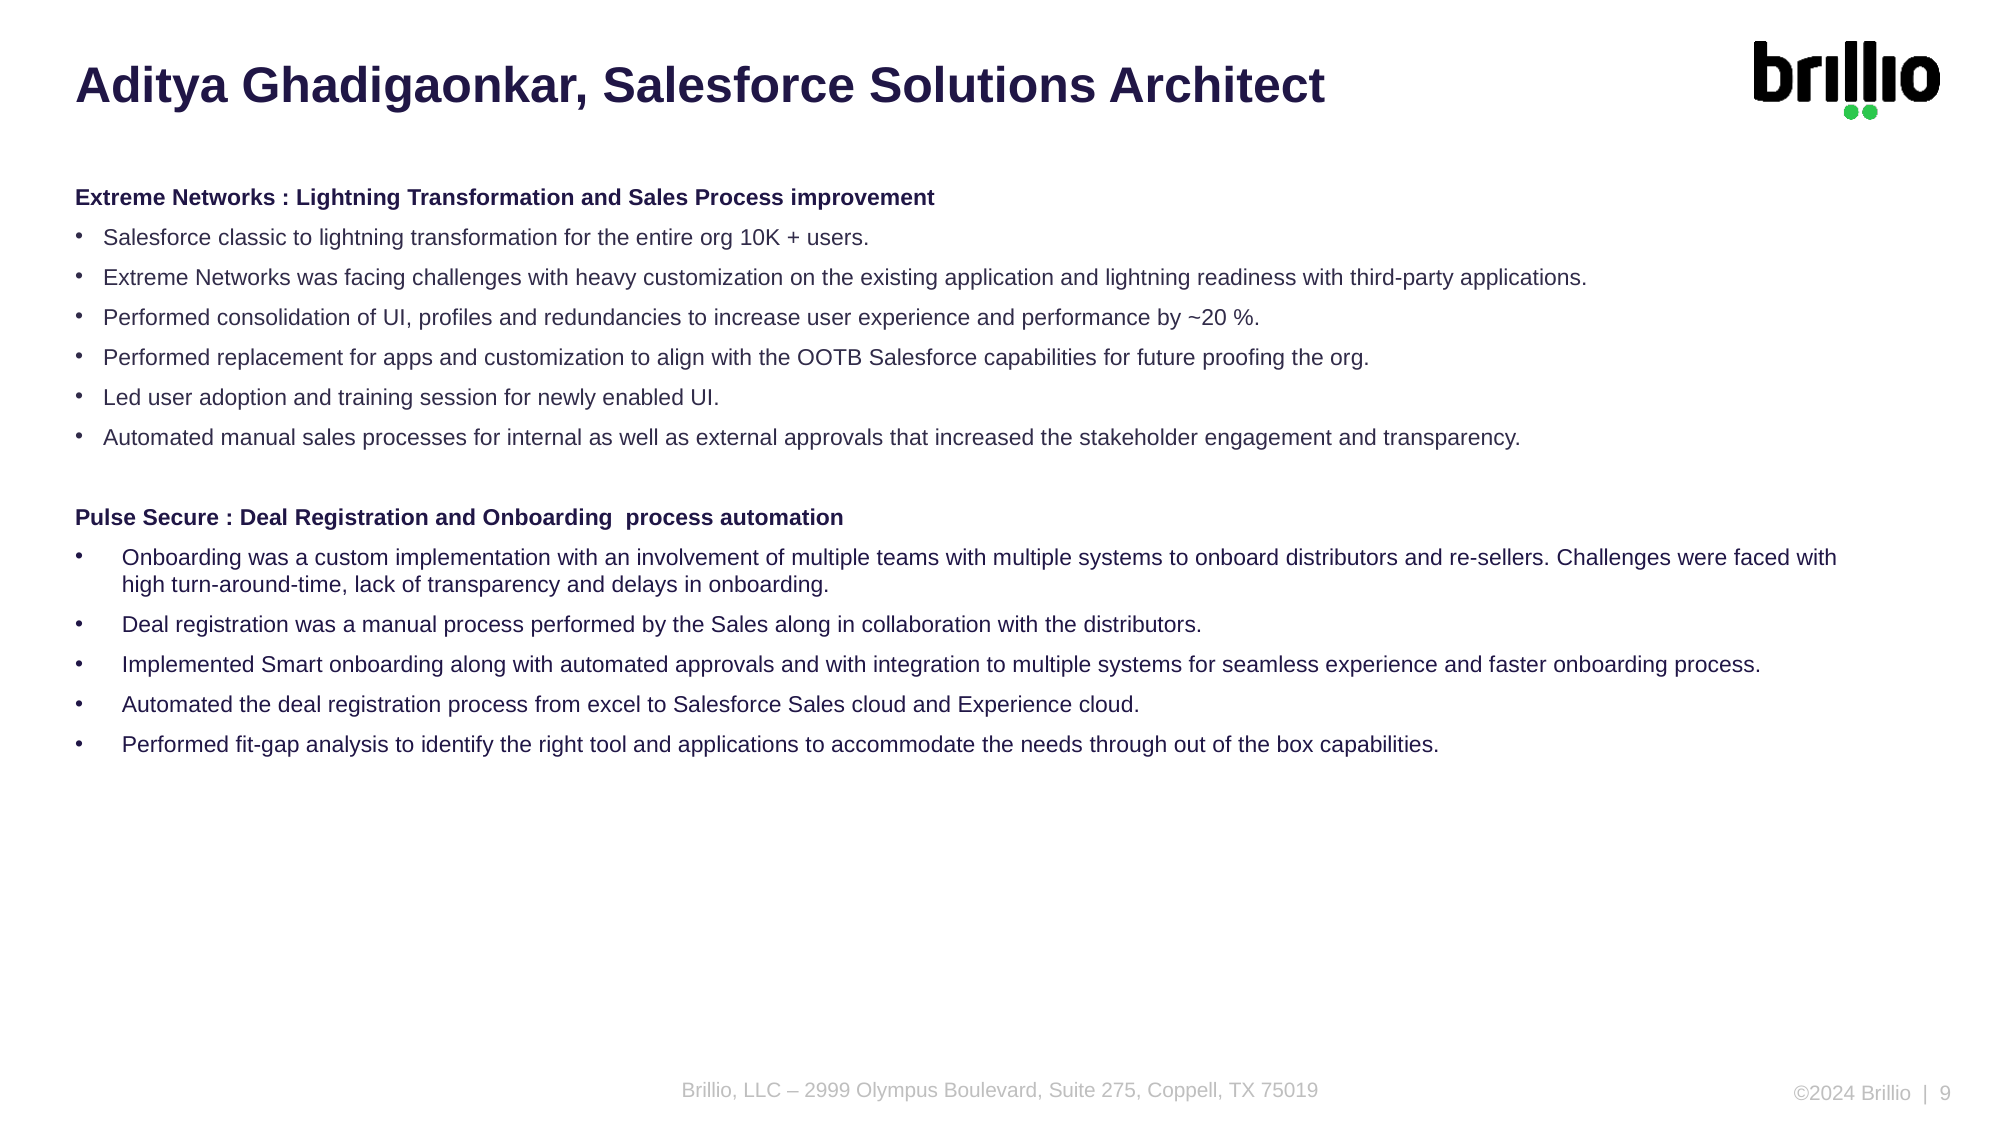

Aditya Ghadigaonkar, Salesforce Solutions Architect

Extreme Networks : Lightning Transformation and Sales Process improvement
Salesforce classic to lightning transformation for the entire org 10K + users.
Extreme Networks was facing challenges with heavy customization on the existing application and lightning readiness with third-party applications.
Performed consolidation of UI, profiles and redundancies to increase user experience and performance by ~20 %.
Performed replacement for apps and customization to align with the OOTB Salesforce capabilities for future proofing the org.
Led user adoption and training session for newly enabled UI.
Automated manual sales processes for internal as well as external approvals that increased the stakeholder engagement and transparency.

Pulse Secure : Deal Registration and Onboarding  process automation
Onboarding was a custom implementation with an involvement of multiple teams with multiple systems to onboard distributors and re-sellers. Challenges were faced with high turn-around-time, lack of transparency and delays in onboarding.
Deal registration was a manual process performed by the Sales along in collaboration with the distributors.
Implemented Smart onboarding along with automated approvals and with integration to multiple systems for seamless experience and faster onboarding process.
Automated the deal registration process from excel to Salesforce Sales cloud and Experience cloud.
Performed fit-gap analysis to identify the right tool and applications to accommodate the needs through out of the box capabilities.

©2024 Brillio  |  9